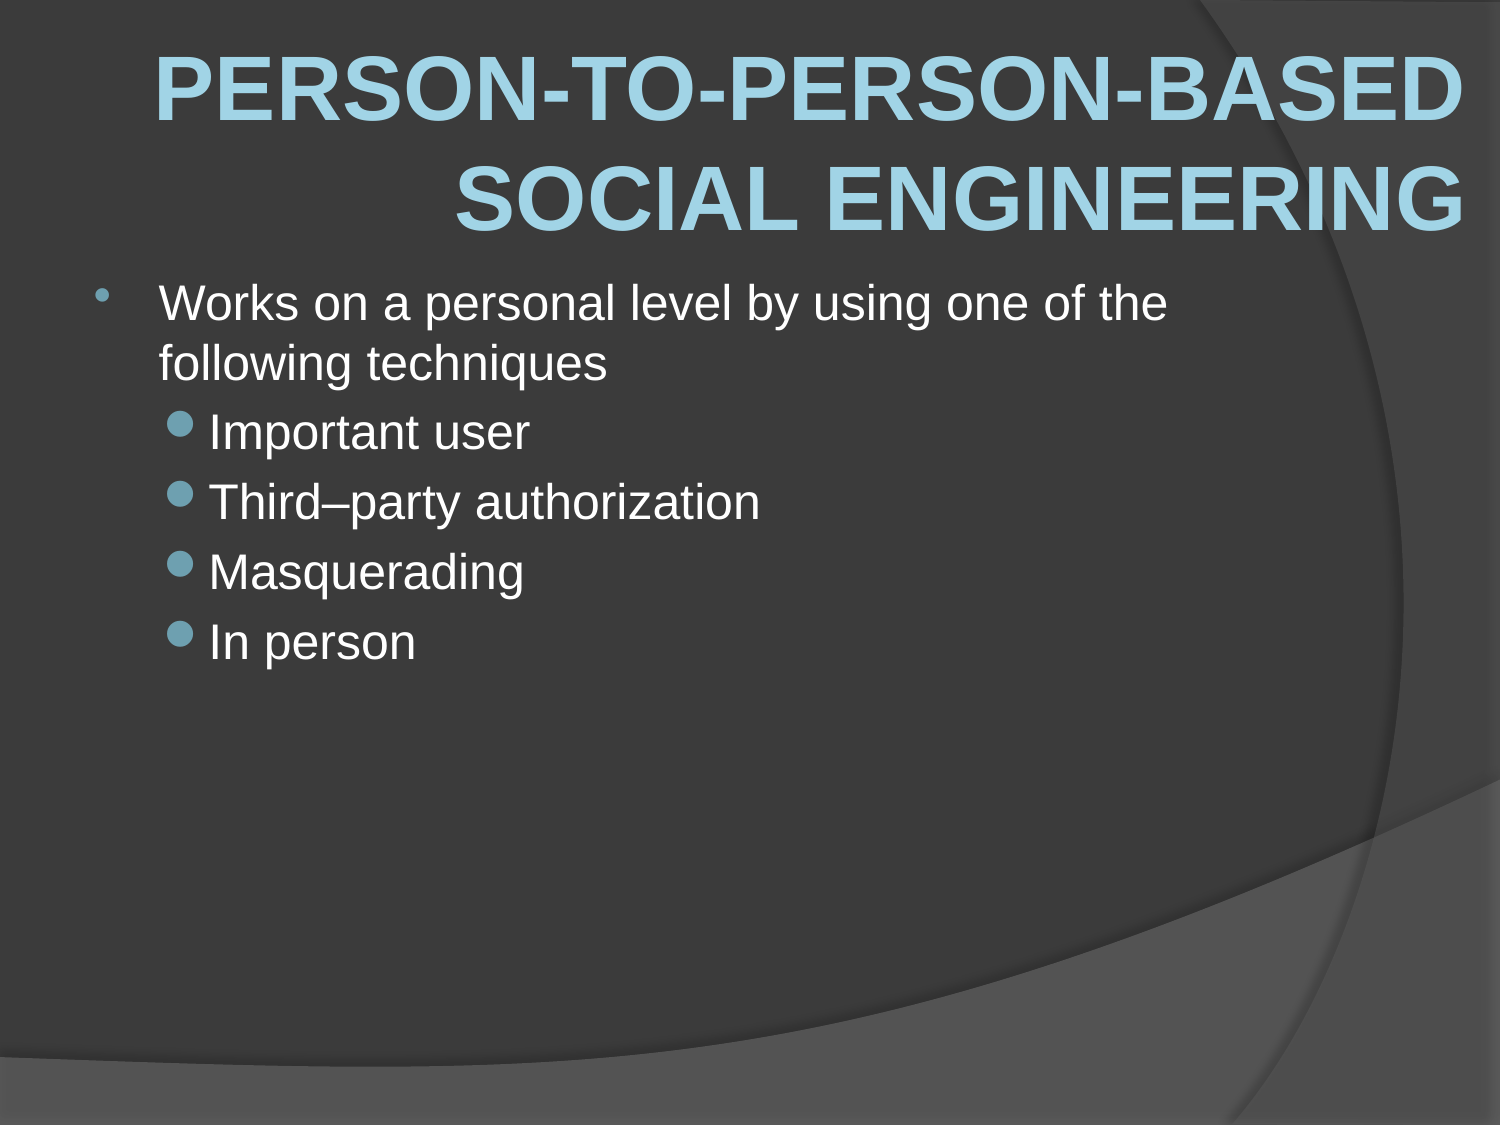

# Person-to-Person-Based Social Engineering
Works on a personal level by using one of the following techniques
Important user
Third–party authorization
Masquerading
In person